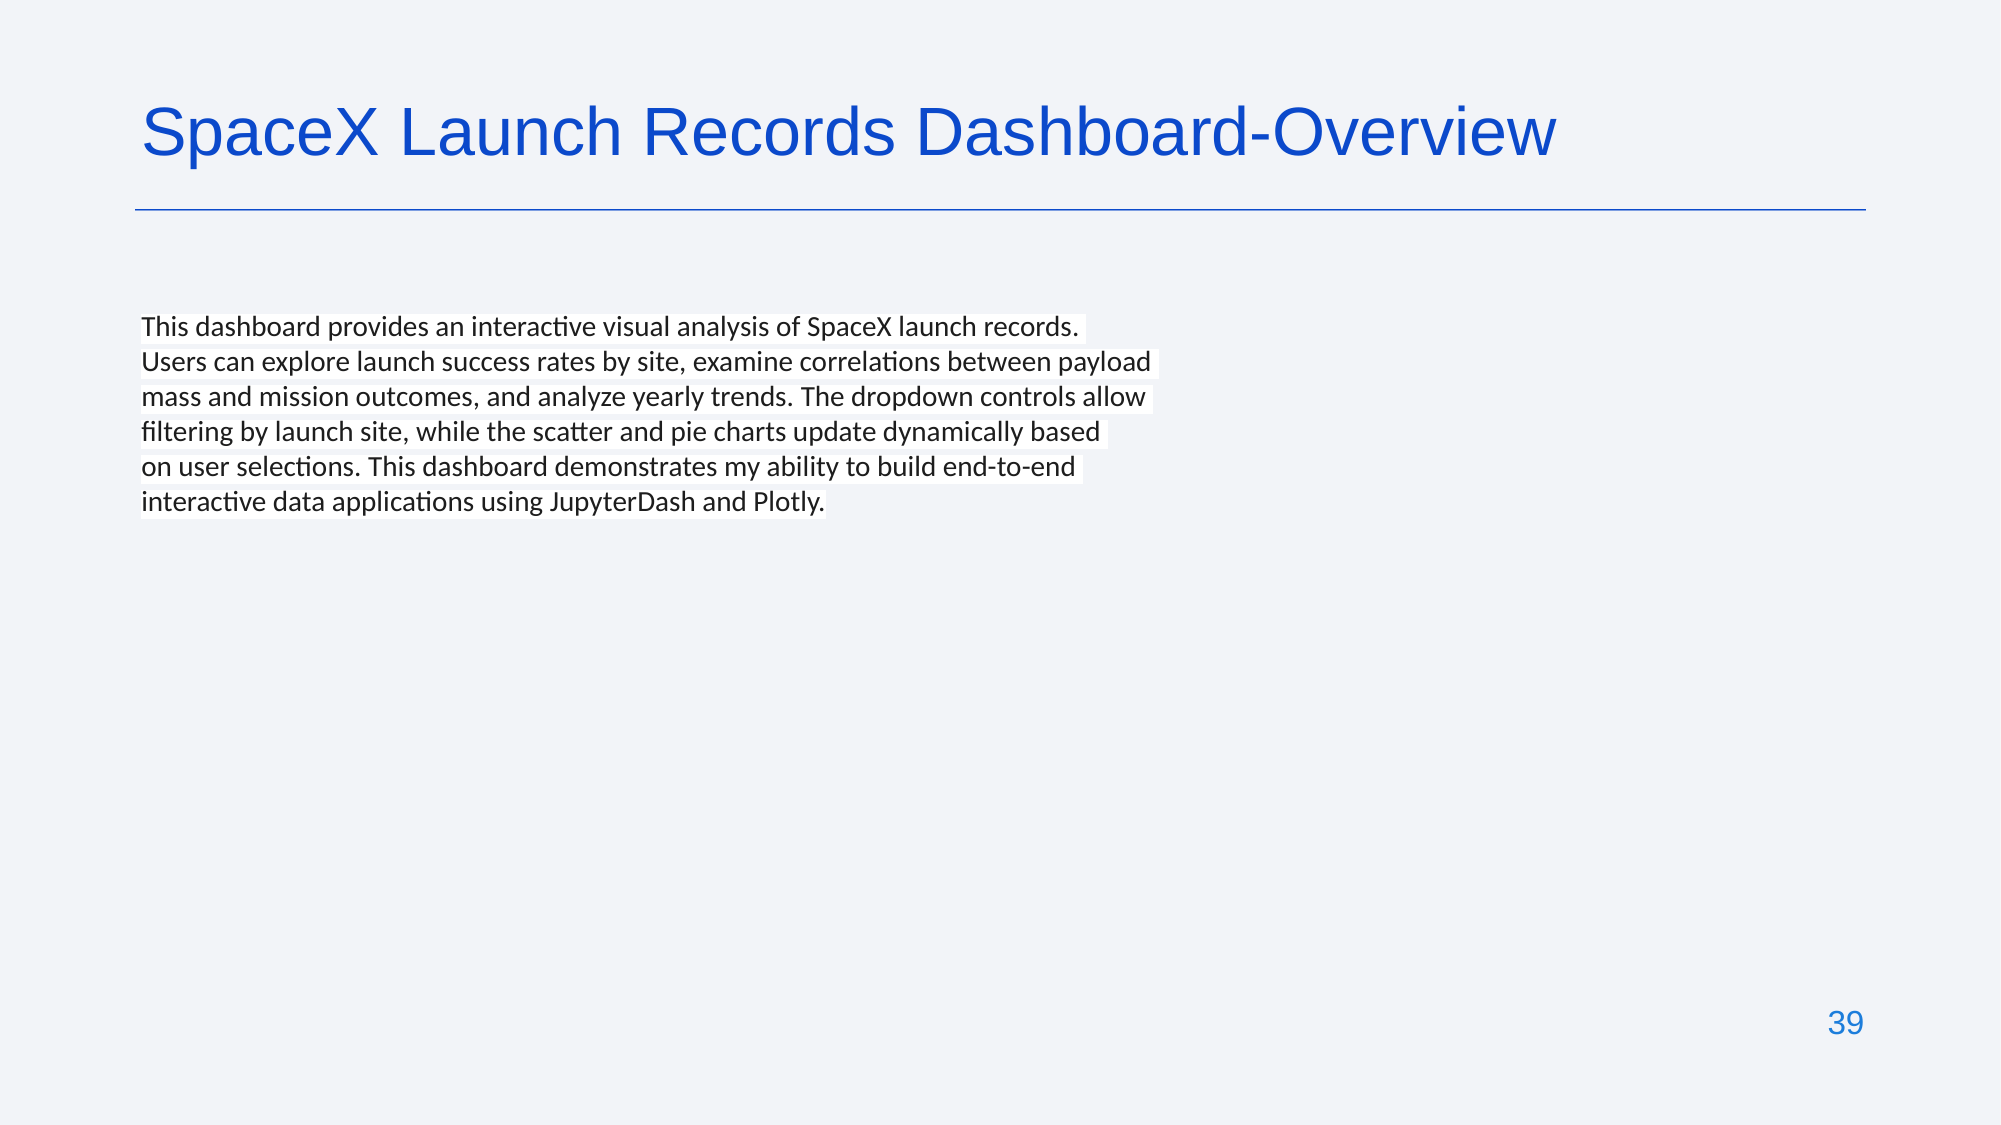

SpaceX Launch Records Dashboard-Overview
This dashboard provides an interactive visual analysis of SpaceX launch records.
Users can explore launch success rates by site, examine correlations between payload
mass and mission outcomes, and analyze yearly trends. The dropdown controls allow
filtering by launch site, while the scatter and pie charts update dynamically based
on user selections. This dashboard demonstrates my ability to build end-to-end
interactive data applications using JupyterDash and Plotly.

39